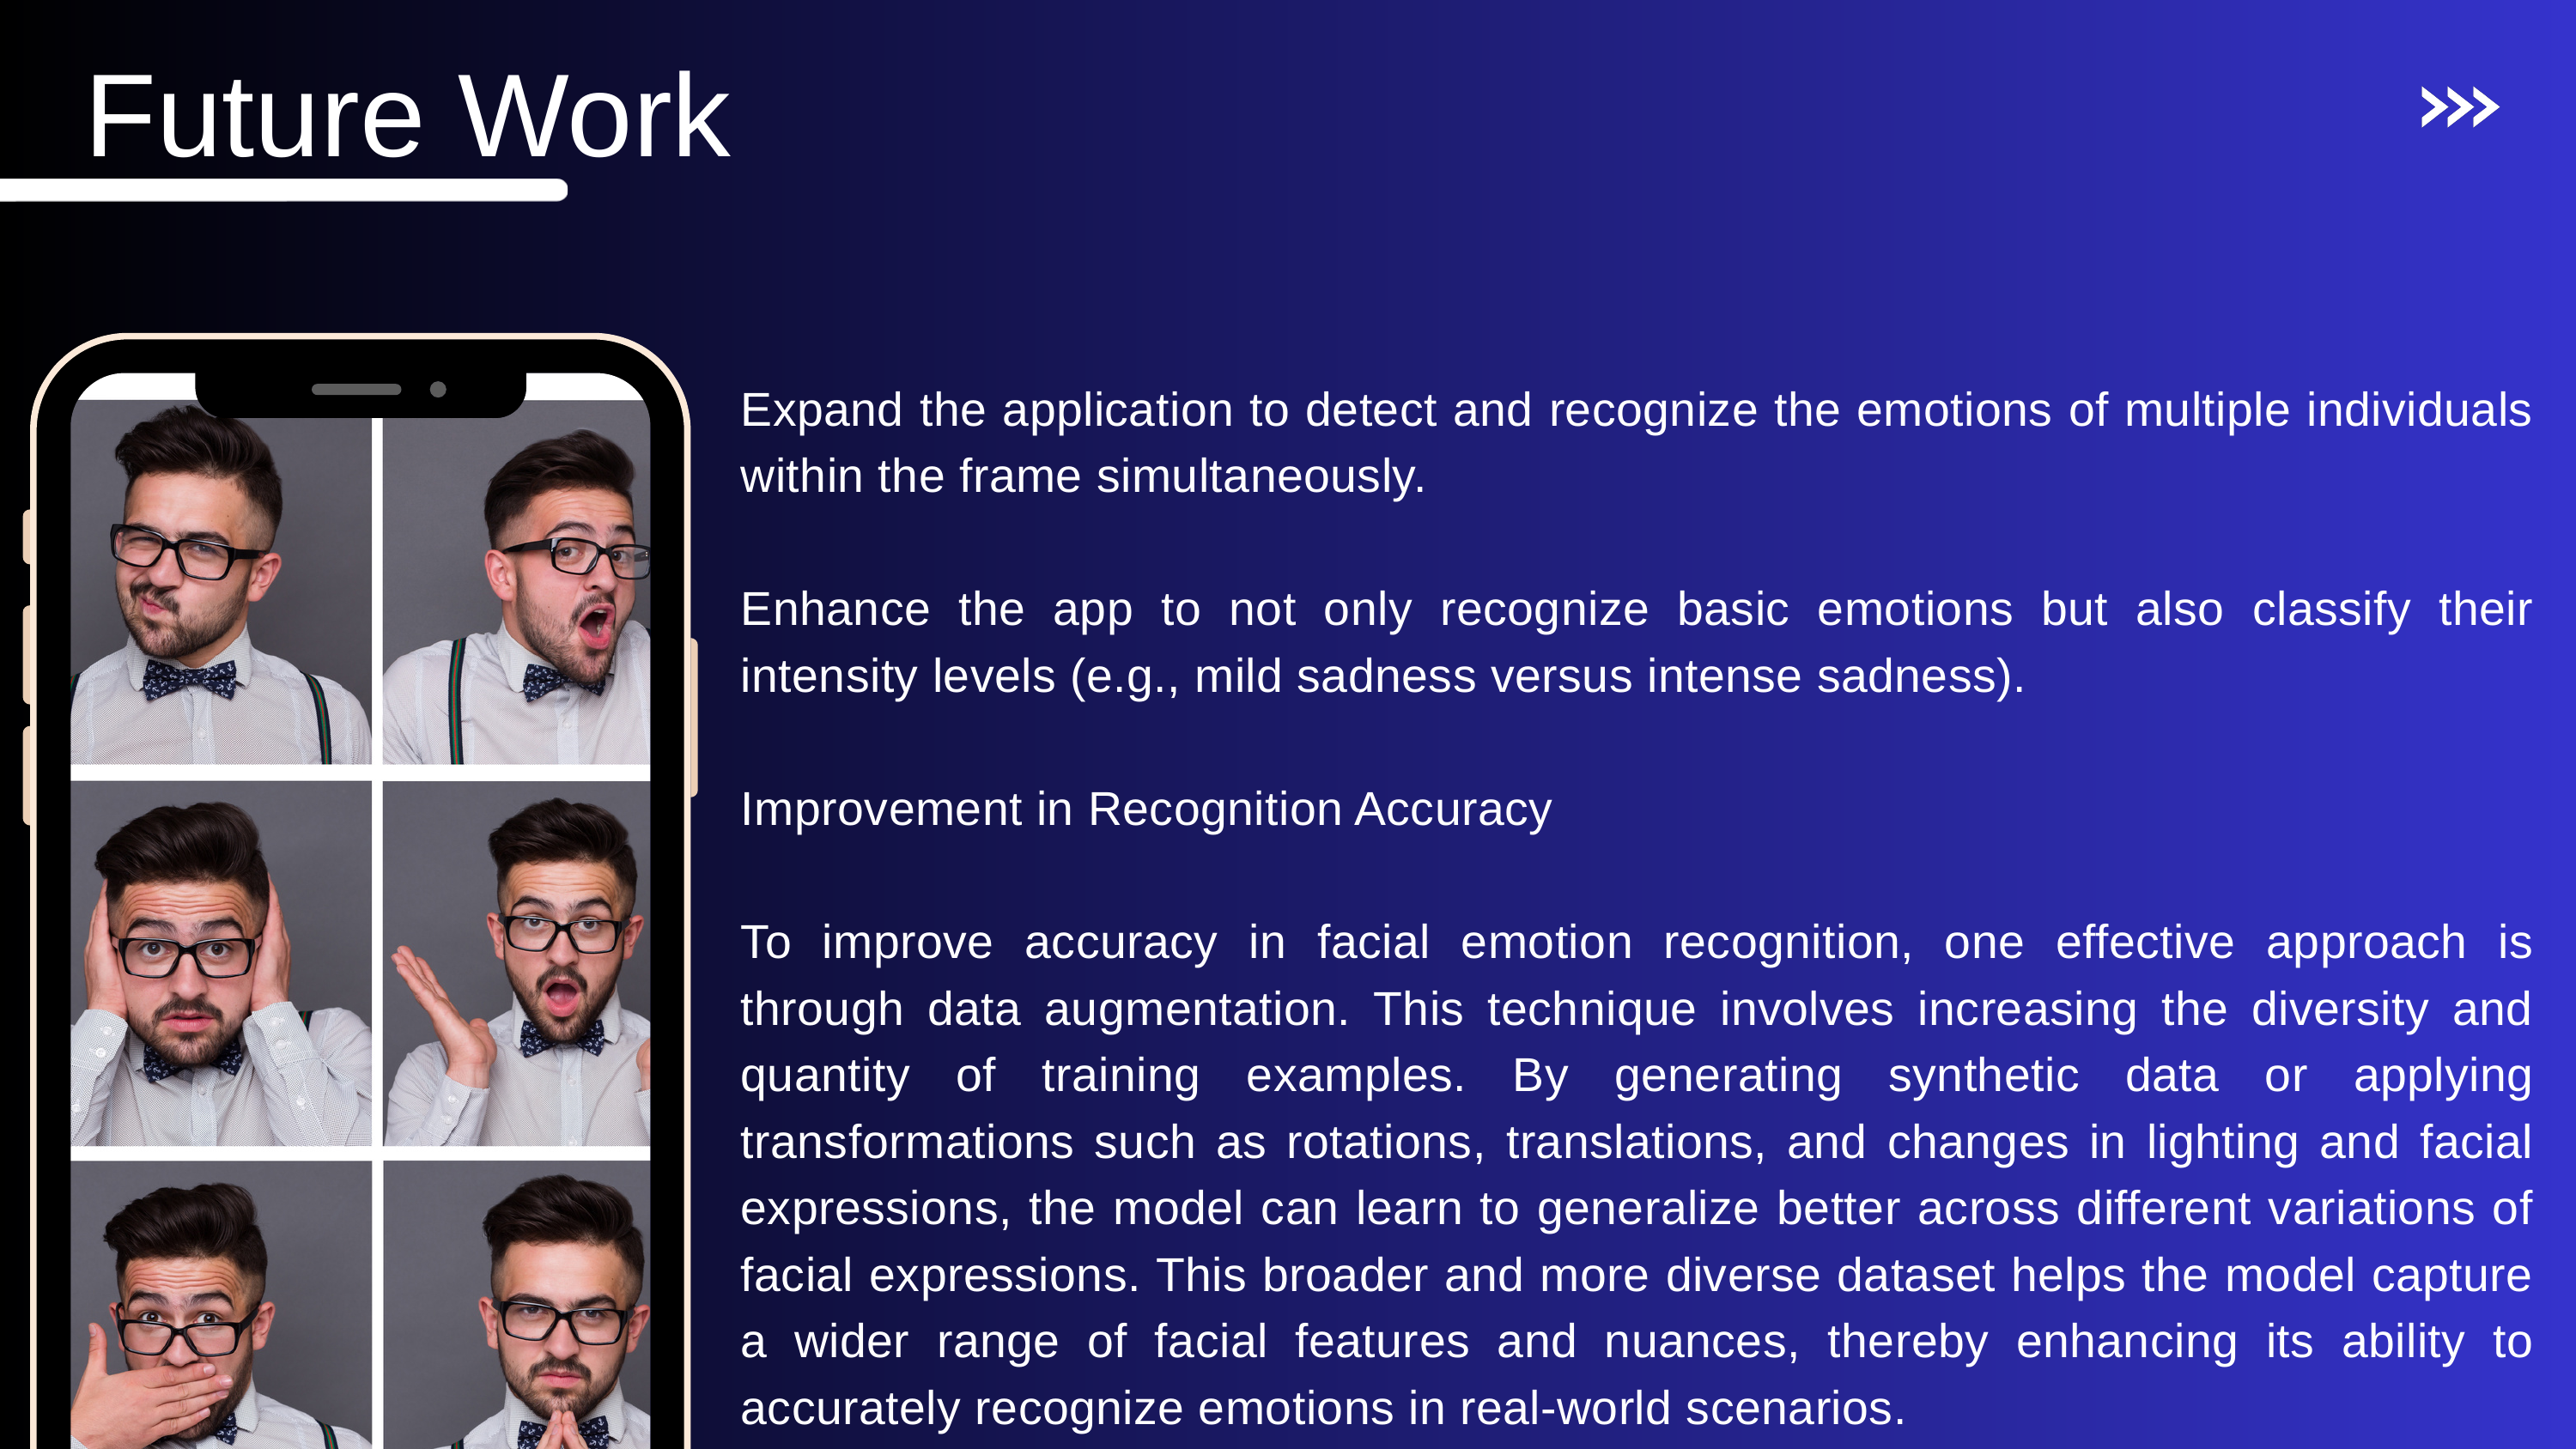

Future Work

Expand the application to detect and recognize the emotions of multiple individuals within the frame simultaneously.

Enhance the app to not only recognize basic emotions but also classify their intensity levels (e.g., mild sadness versus intense sadness).

Improvement in Recognition Accuracy

To improve accuracy in facial emotion recognition, one effective approach is through data augmentation. This technique involves increasing the diversity and quantity of training examples. By generating synthetic data or applying transformations such as rotations, translations, and changes in lighting and facial expressions, the model can learn to generalize better across different variations of facial expressions. This broader and more diverse dataset helps the model capture a wider range of facial features and nuances, thereby enhancing its ability to accurately recognize emotions in real-world scenarios.